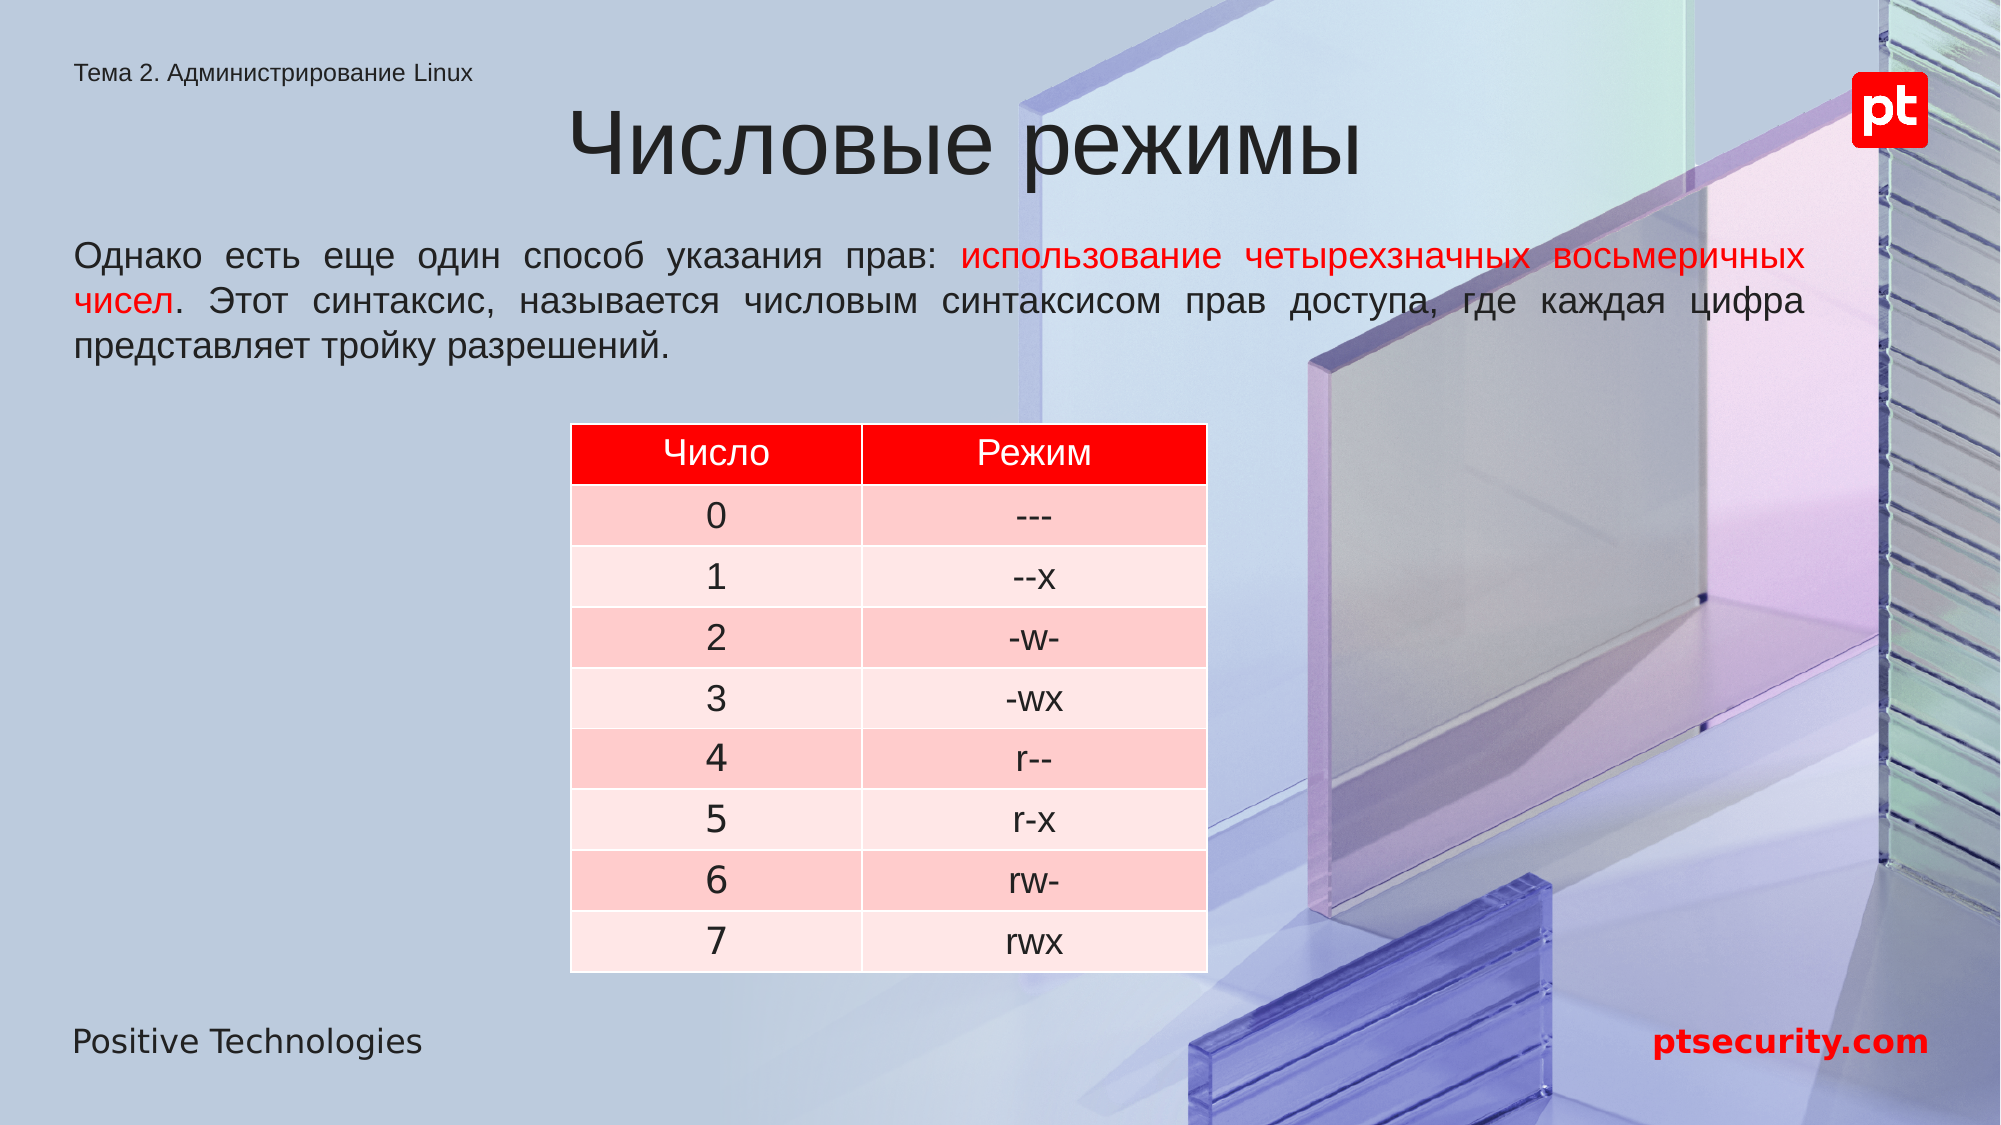

Тема 2. Администрирование Linux
Числовые режимы
Однако есть еще один способ указания прав: использование четырехзначных восьмеричных чисел. Этот синтаксис, называется числовым синтаксисом прав доступа, где каждая цифра представляет тройку разрешений.
| Число | Режим |
| --- | --- |
| 0 | --- |
| 1 | --x |
| 2 | -w- |
| 3 | -wx |
| 4 | r-- |
| 5 | r-x |
| 6 | rw- |
| 7 | rwx |